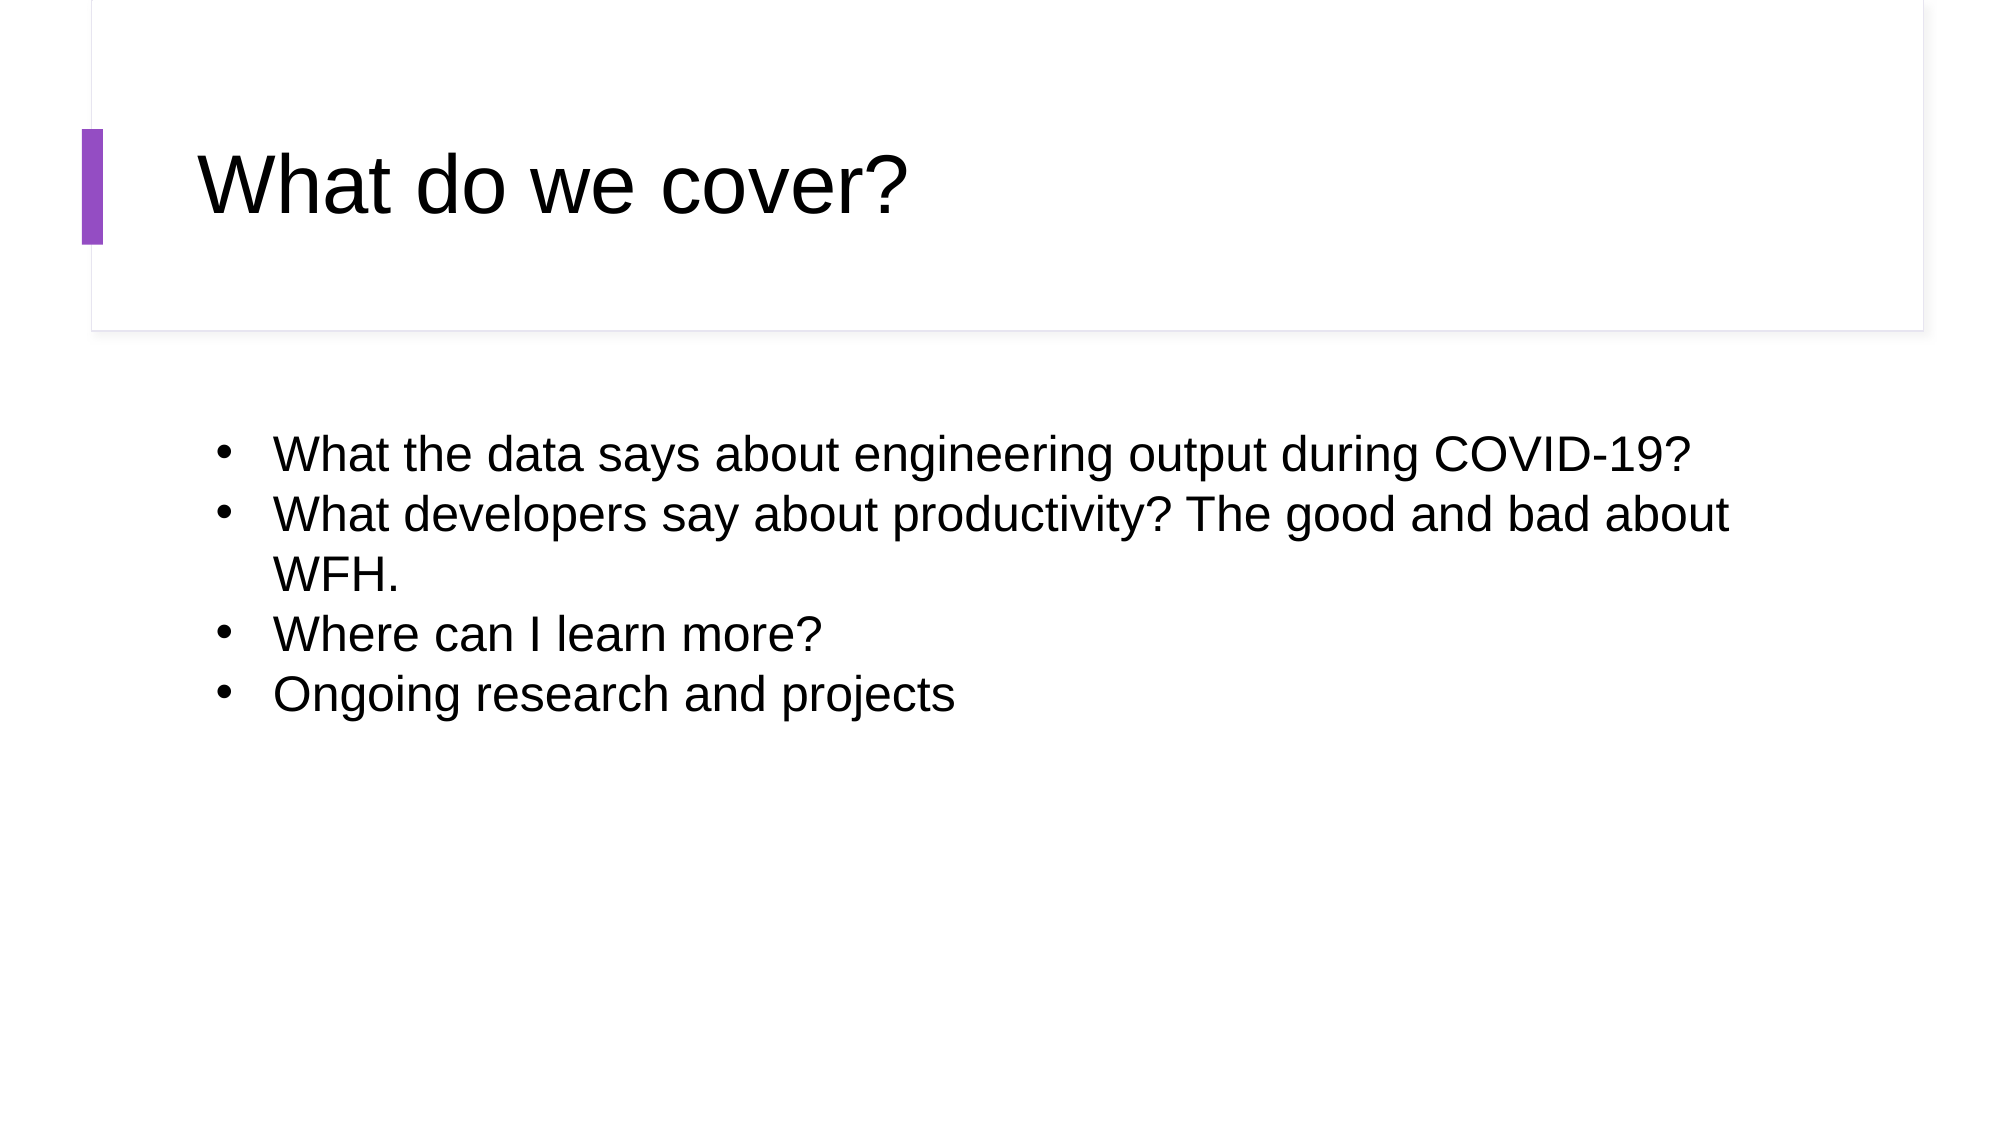

# What do we cover?
What the data says about engineering output during COVID-19?
What developers say about productivity? The good and bad about WFH.
Where can I learn more?
Ongoing research and projects